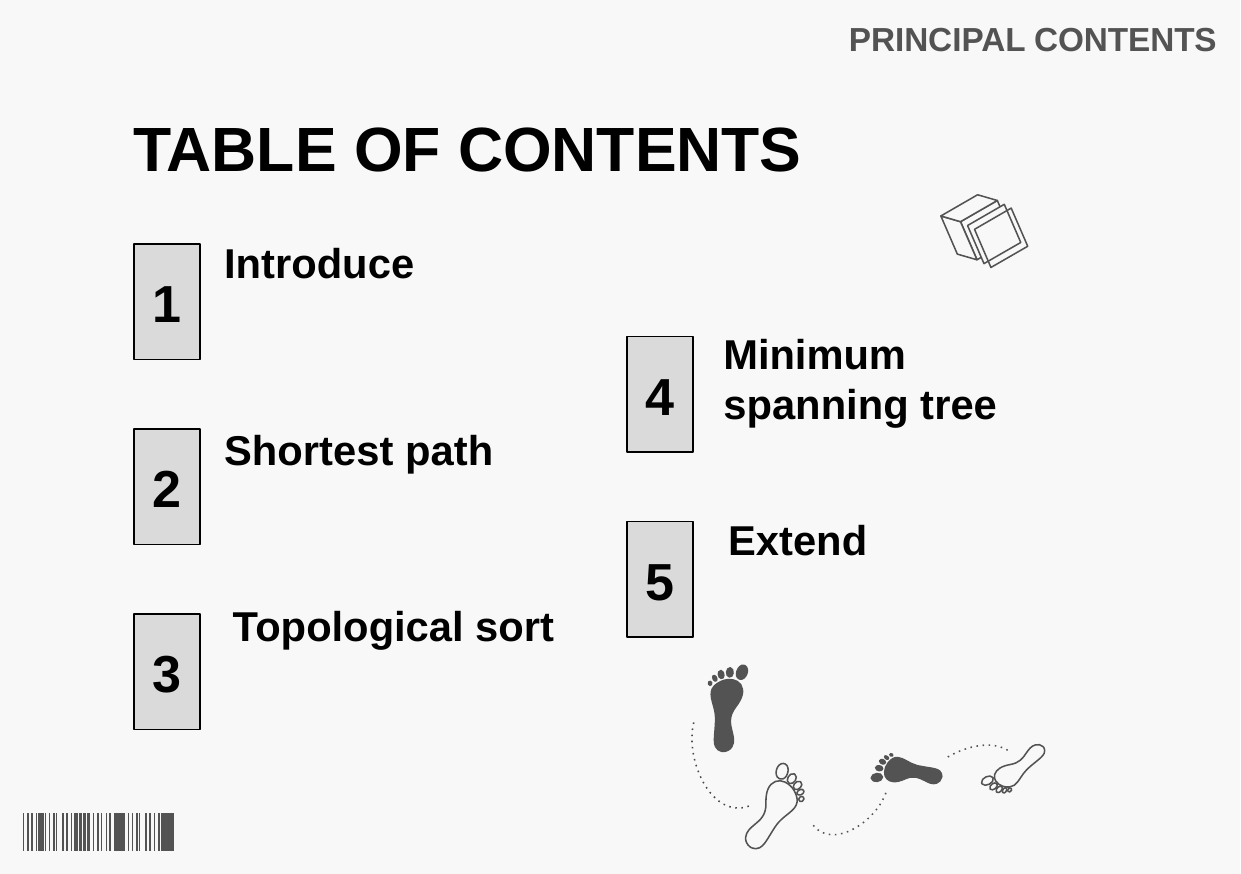

PRINCIPAL CONTENTS
# TABLE OF CONTENTS

Introduce
1
4
Minimum spanning tree
Shortest path
2
 Extend
5

3
Topological sort